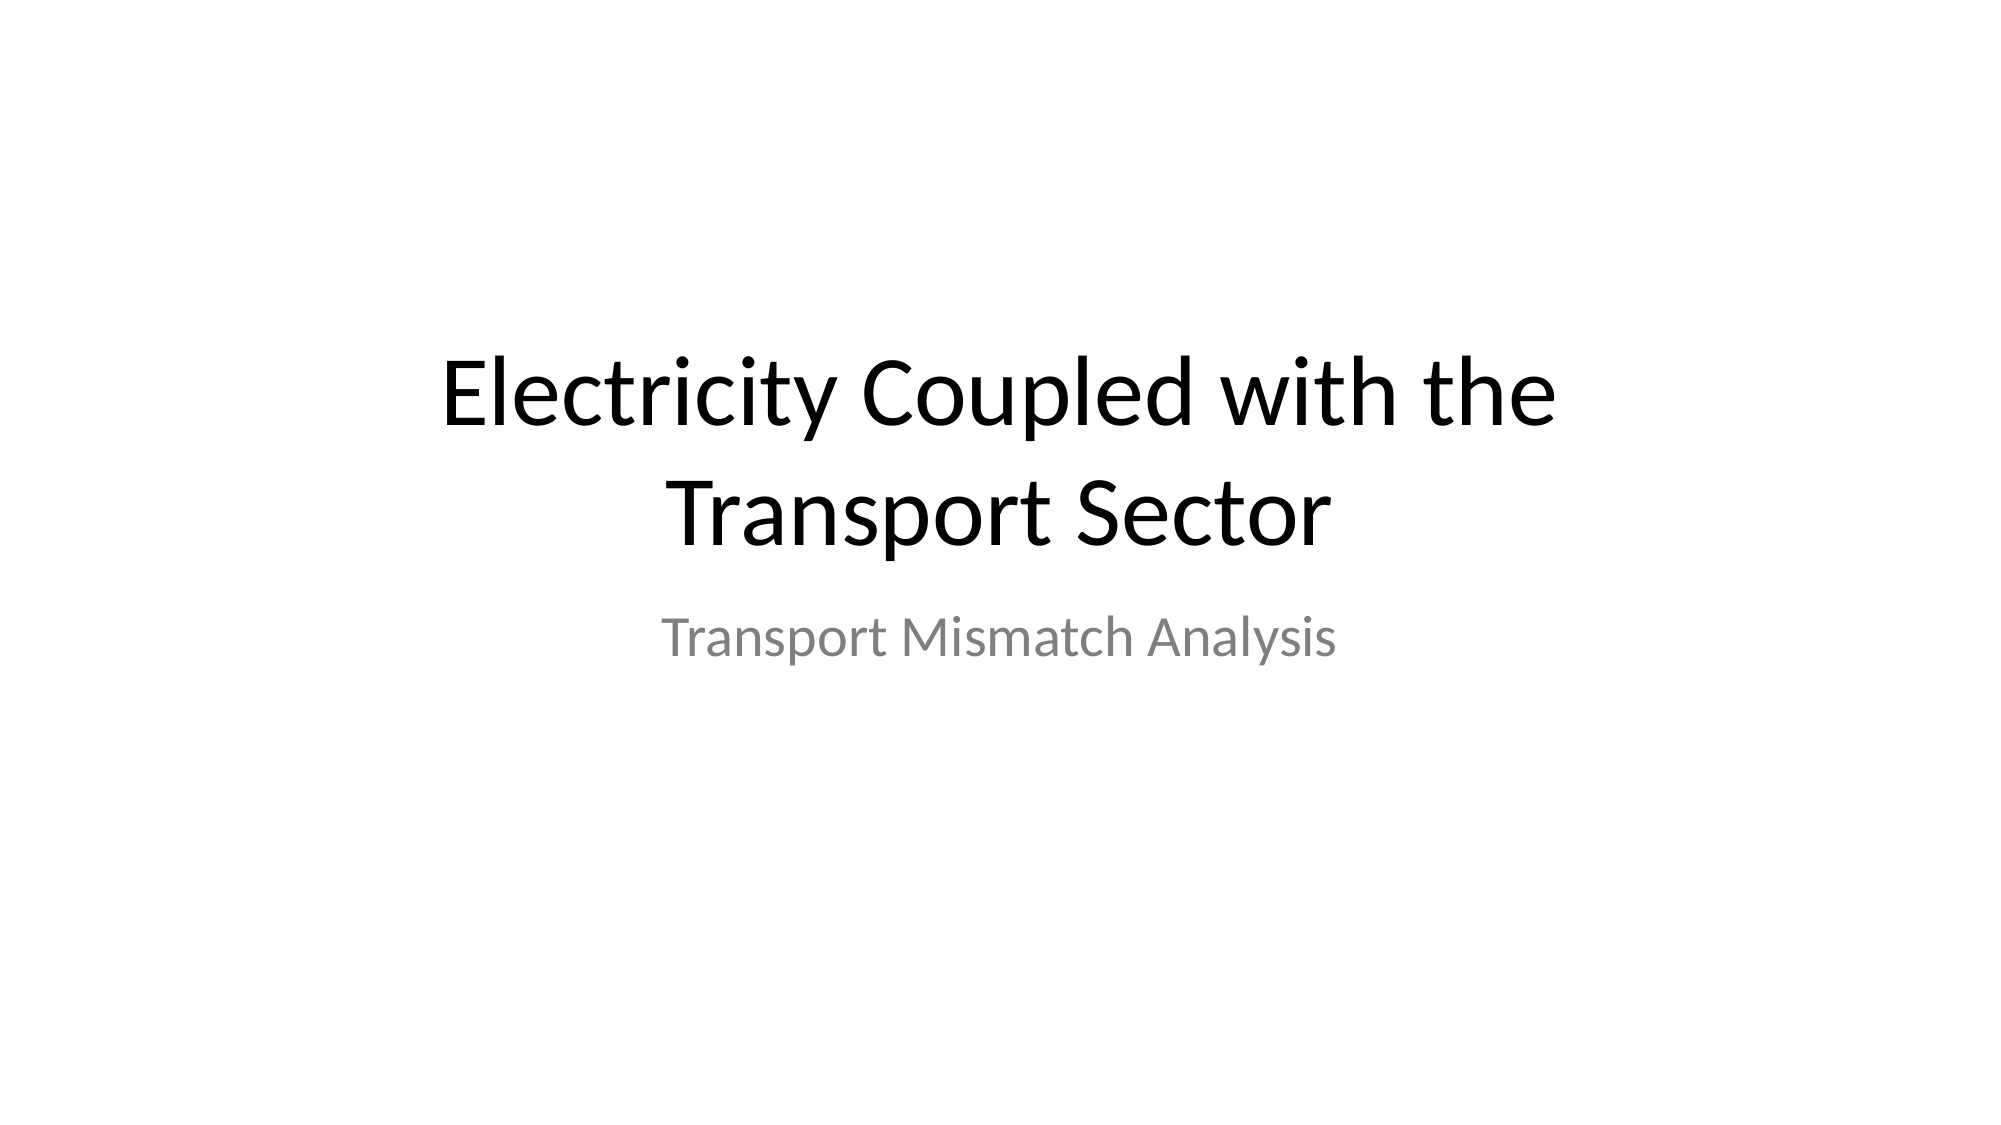

Electricity Coupled with the
Transport Sector
Transport Mismatch Analysis